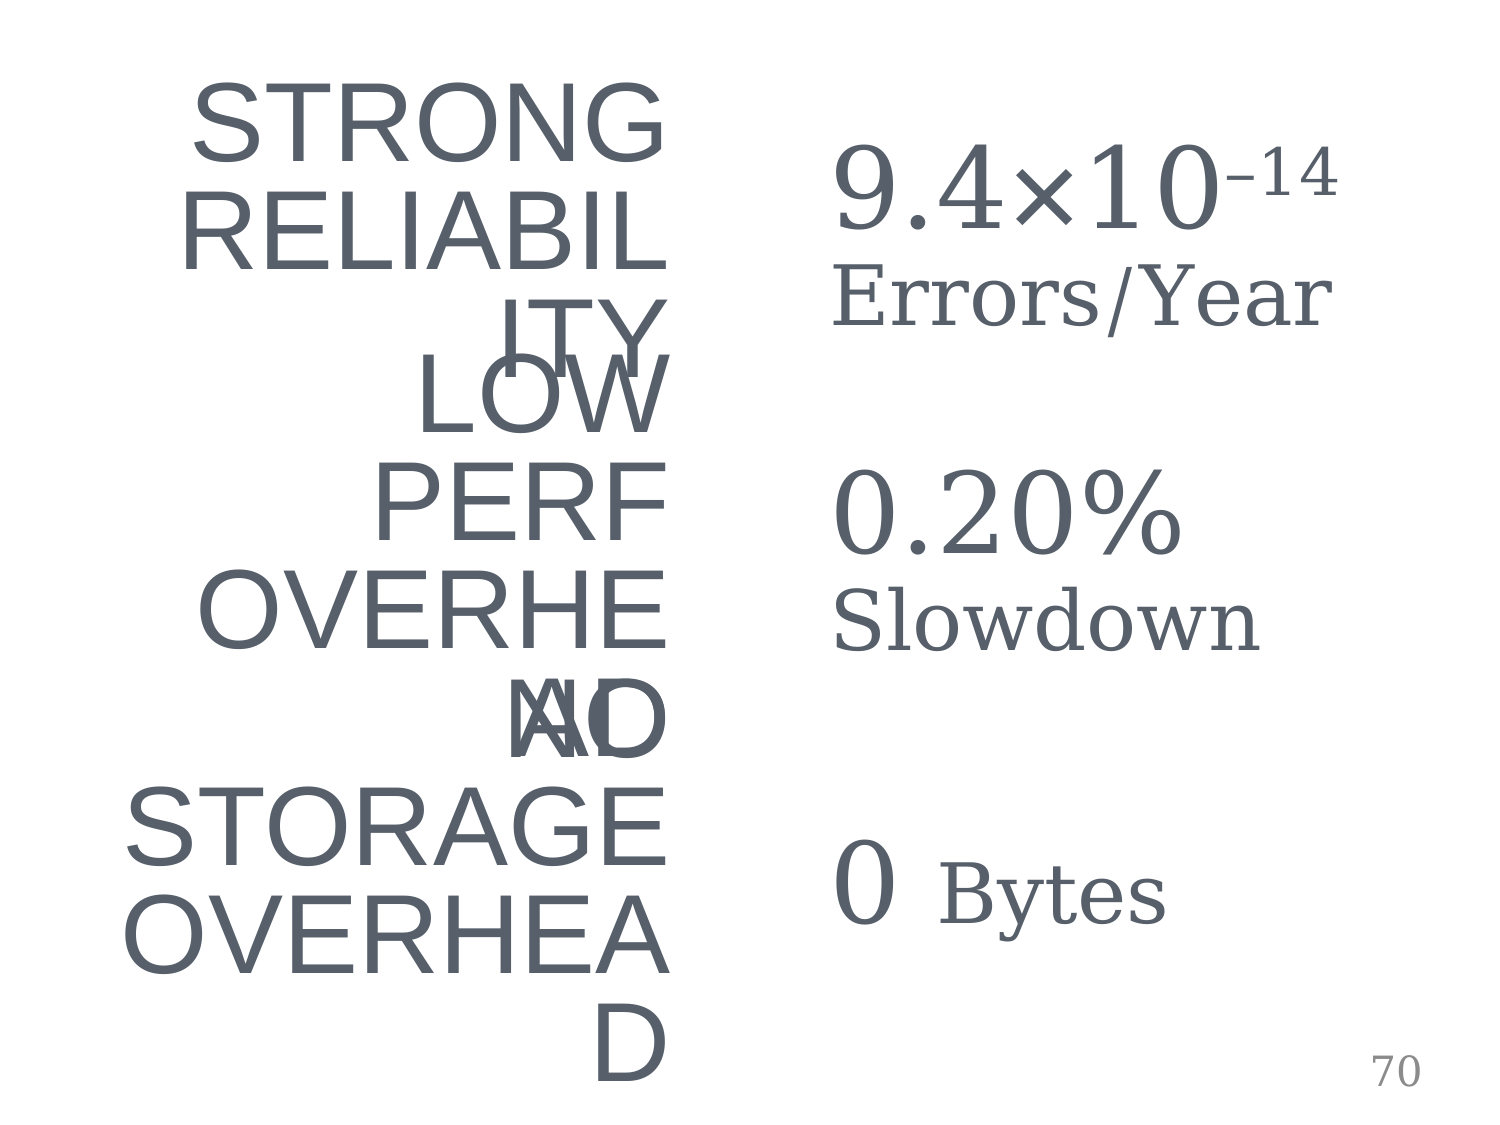

STRONG RELIABILITY
9.4×10–14
Errors/Year
LOW PERF
OVERHEAD
0.20%
Slowdown
NO STORAGE
OVERHEAD
0 Bytes
70